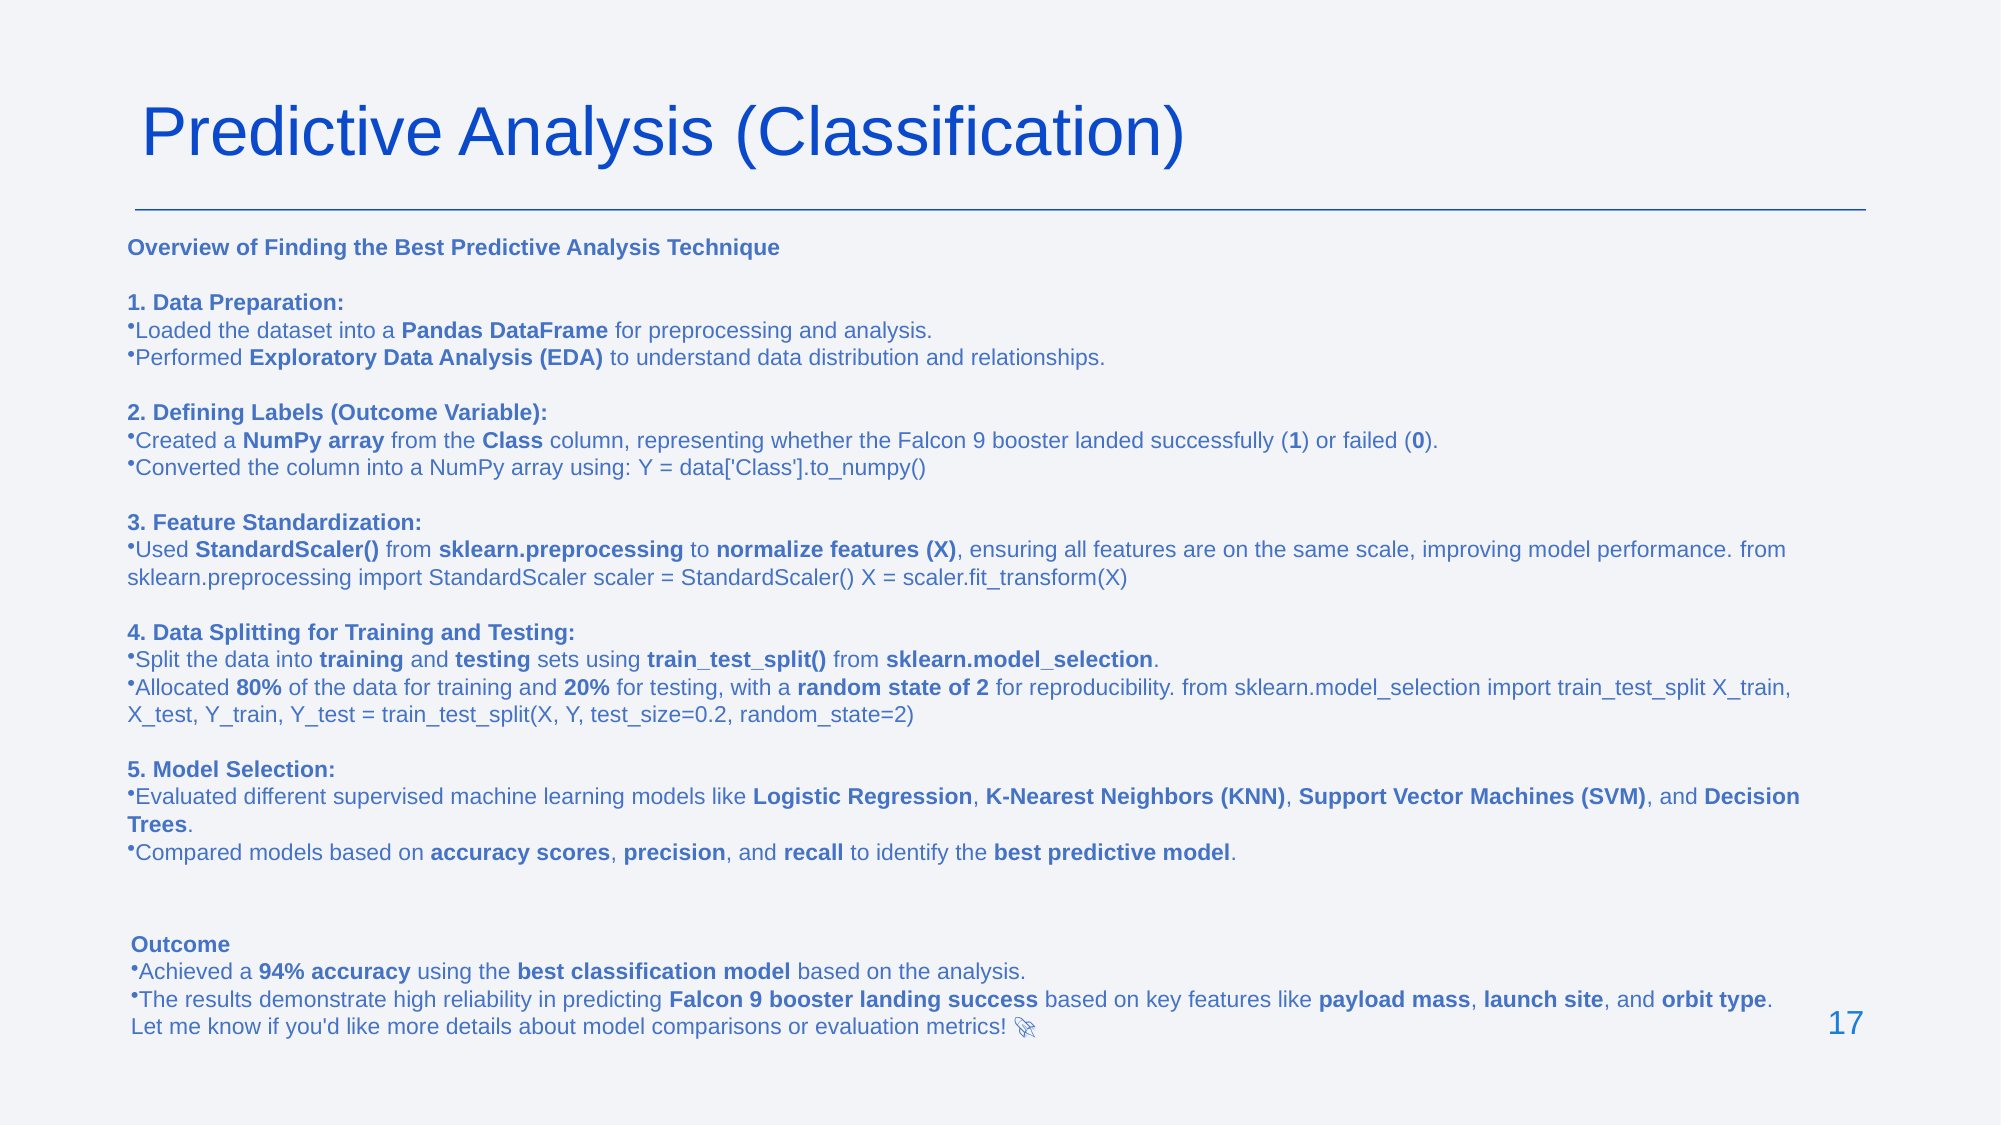

Predictive Analysis (Classification)
Overview of Finding the Best Predictive Analysis Technique

1. Data Preparation:
Loaded the dataset into a Pandas DataFrame for preprocessing and analysis.
Performed Exploratory Data Analysis (EDA) to understand data distribution and relationships.

2. Defining Labels (Outcome Variable):
Created a NumPy array from the Class column, representing whether the Falcon 9 booster landed successfully (1) or failed (0).
Converted the column into a NumPy array using: Y = data['Class'].to_numpy()

3. Feature Standardization:
Used StandardScaler() from sklearn.preprocessing to normalize features (X), ensuring all features are on the same scale, improving model performance. from sklearn.preprocessing import StandardScaler scaler = StandardScaler() X = scaler.fit_transform(X)

4. Data Splitting for Training and Testing:
Split the data into training and testing sets using train_test_split() from sklearn.model_selection.
Allocated 80% of the data for training and 20% for testing, with a random state of 2 for reproducibility. from sklearn.model_selection import train_test_split X_train, X_test, Y_train, Y_test = train_test_split(X, Y, test_size=0.2, random_state=2)

5. Model Selection:
Evaluated different supervised machine learning models like Logistic Regression, K-Nearest Neighbors (KNN), Support Vector Machines (SVM), and Decision Trees.
Compared models based on accuracy scores, precision, and recall to identify the best predictive model.

Outcome
Achieved a 94% accuracy using the best classification model based on the analysis.
The results demonstrate high reliability in predicting Falcon 9 booster landing success based on key features like payload mass, launch site, and orbit type.
Let me know if you'd like more details about model comparisons or evaluation metrics! 🚀
17